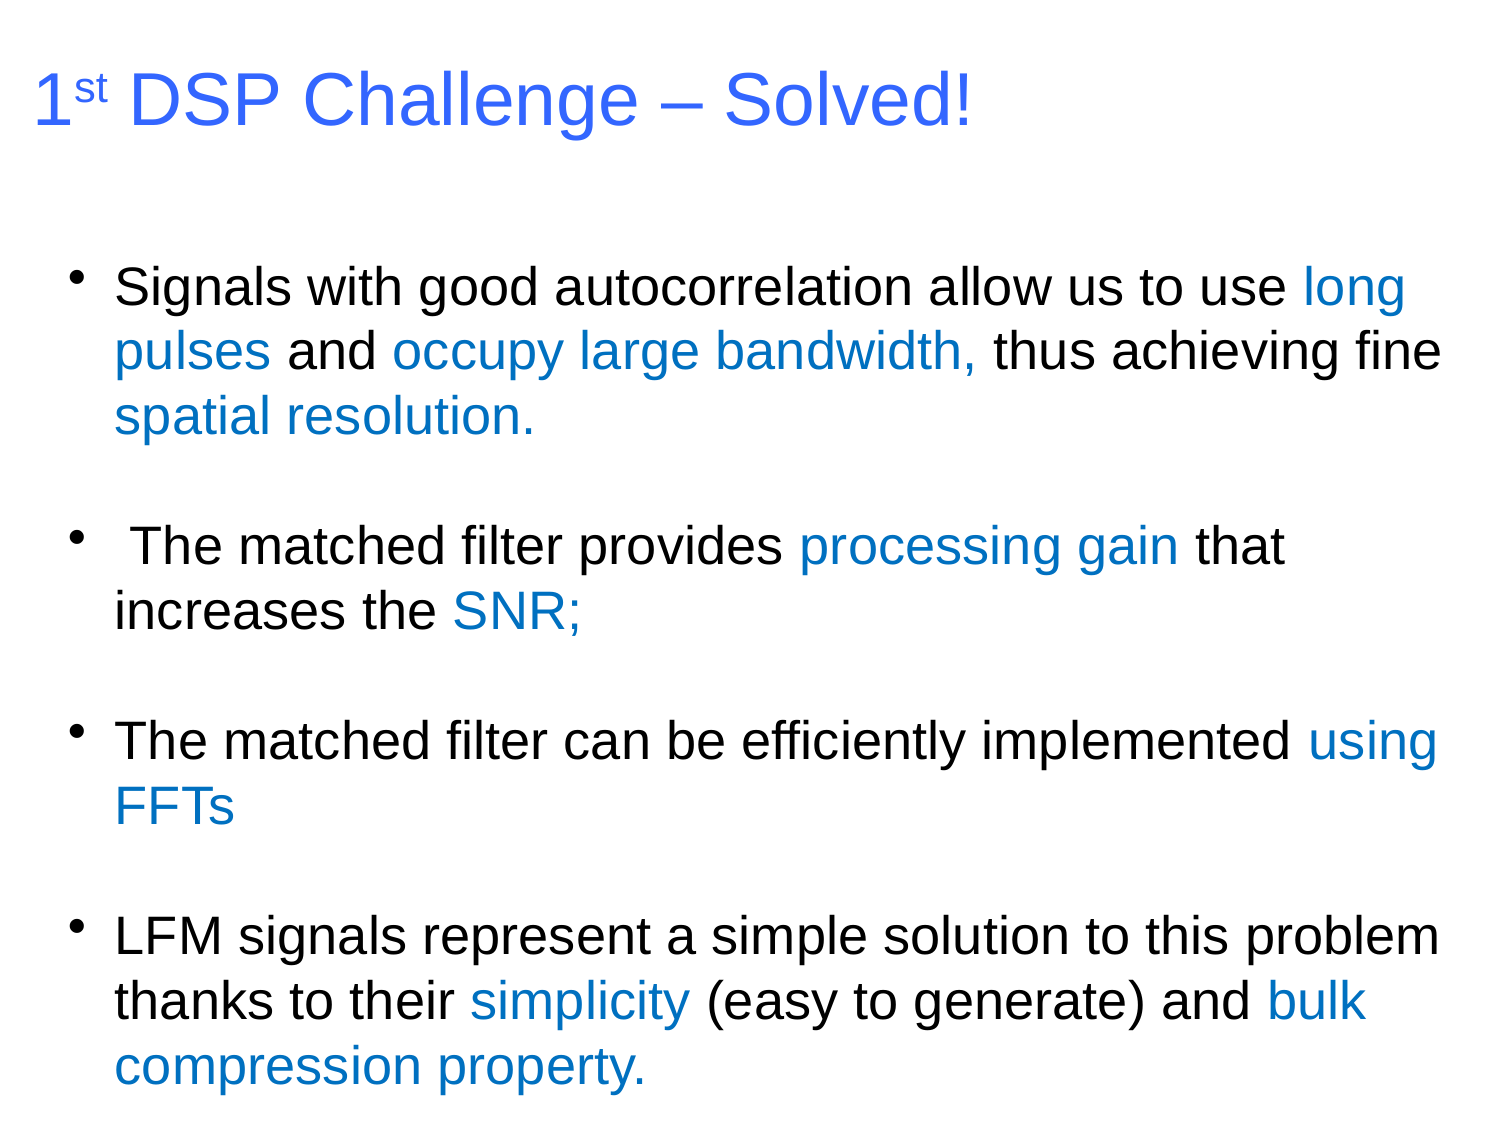

1st DSP Challenge – Solved!
Signals with good autocorrelation allow us to use long pulses and occupy large bandwidth, thus achieving fine spatial resolution.

 The matched filter provides processing gain that increases the SNR;

The matched filter can be efficiently implemented using FFTs

LFM signals represent a simple solution to this problem thanks to their simplicity (easy to generate) and bulk compression property.